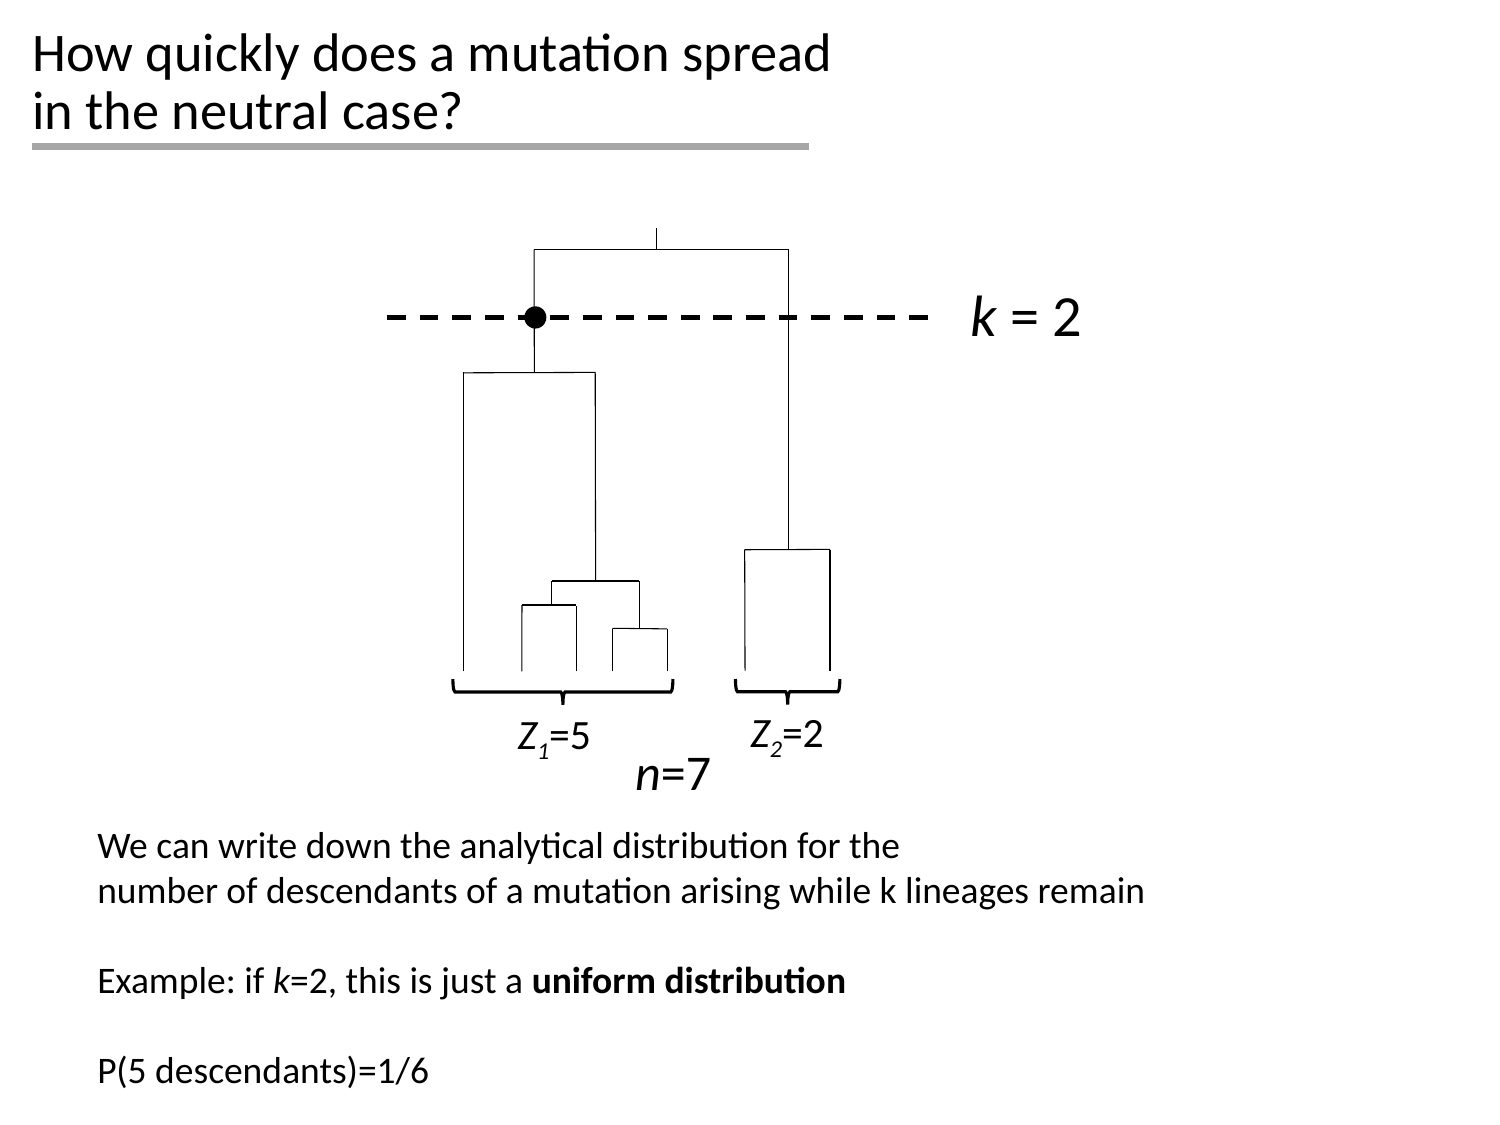

# How quickly does a mutation spread in the neutral case?
k = 2

Z2=2
Z1=5
n=7
We can write down the analytical distribution for the
number of descendants of a mutation arising while k lineages remain

Example: if k=2, this is just a uniform distribution

P(5 descendants)=1/6